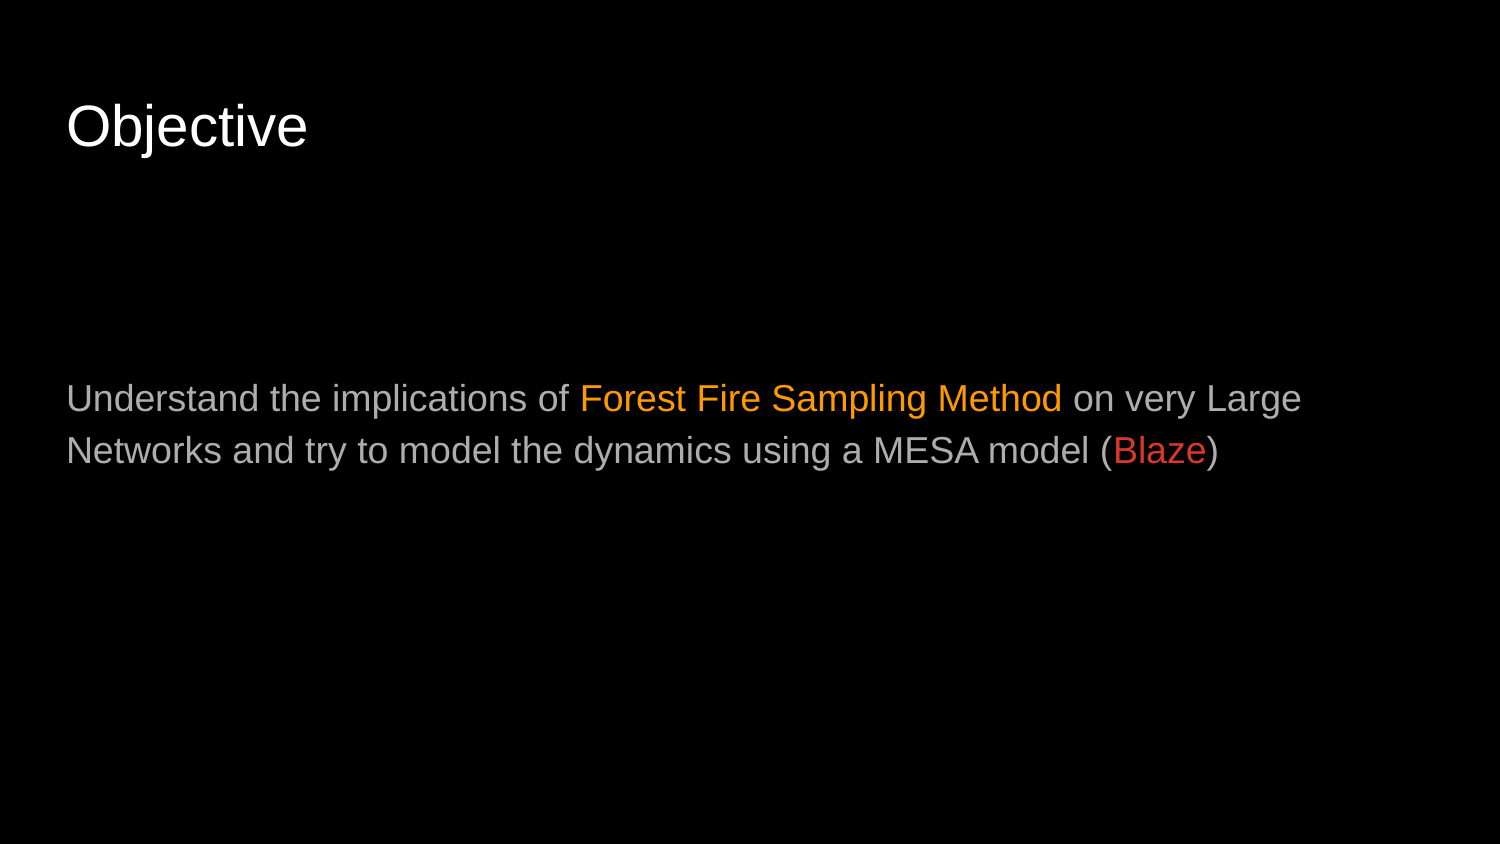

# Objective

Understand the implications of Forest Fire Sampling Method on very Large Networks and try to model the dynamics using a MESA model (Blaze)